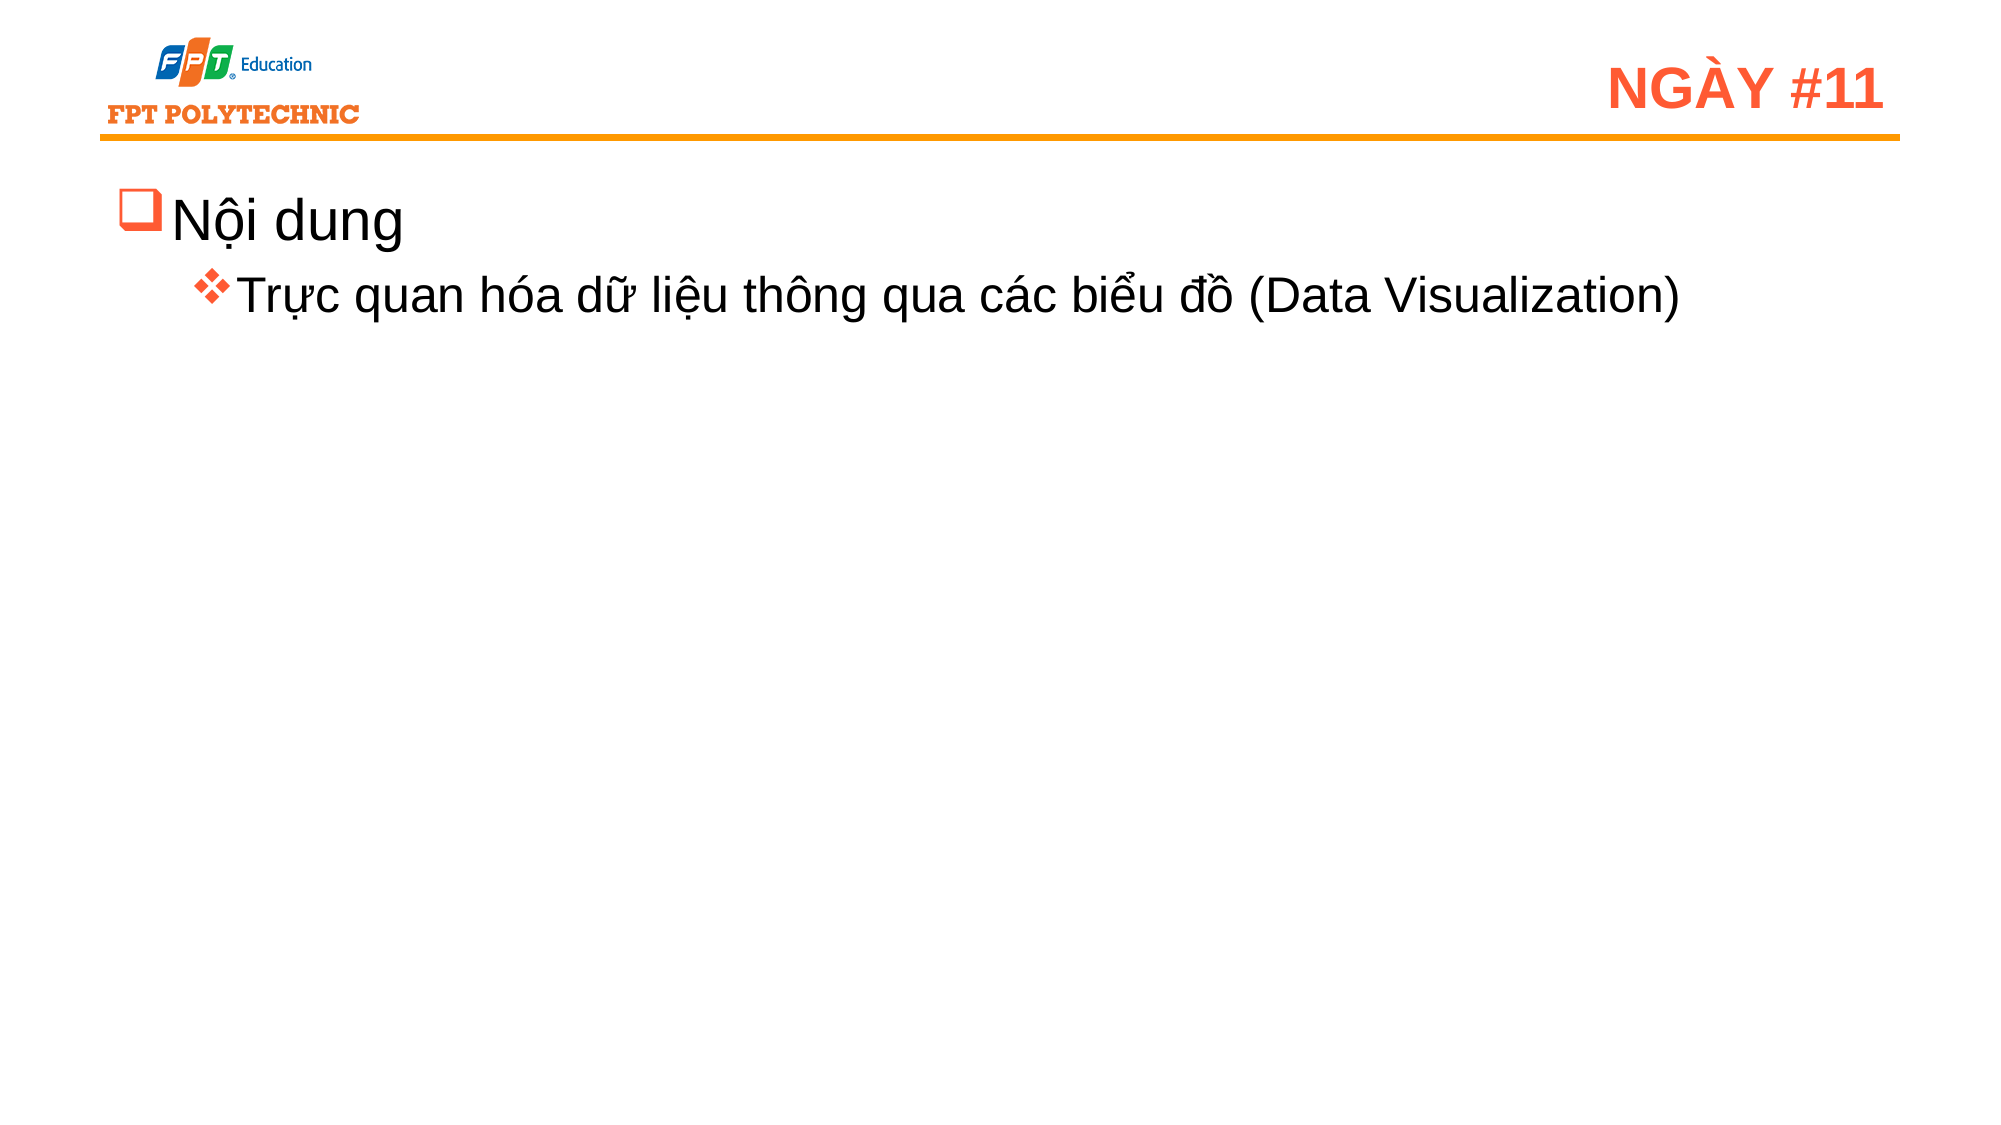

# Ngày #11
Nội dung
Trực quan hóa dữ liệu thông qua các biểu đồ (Data Visualization)